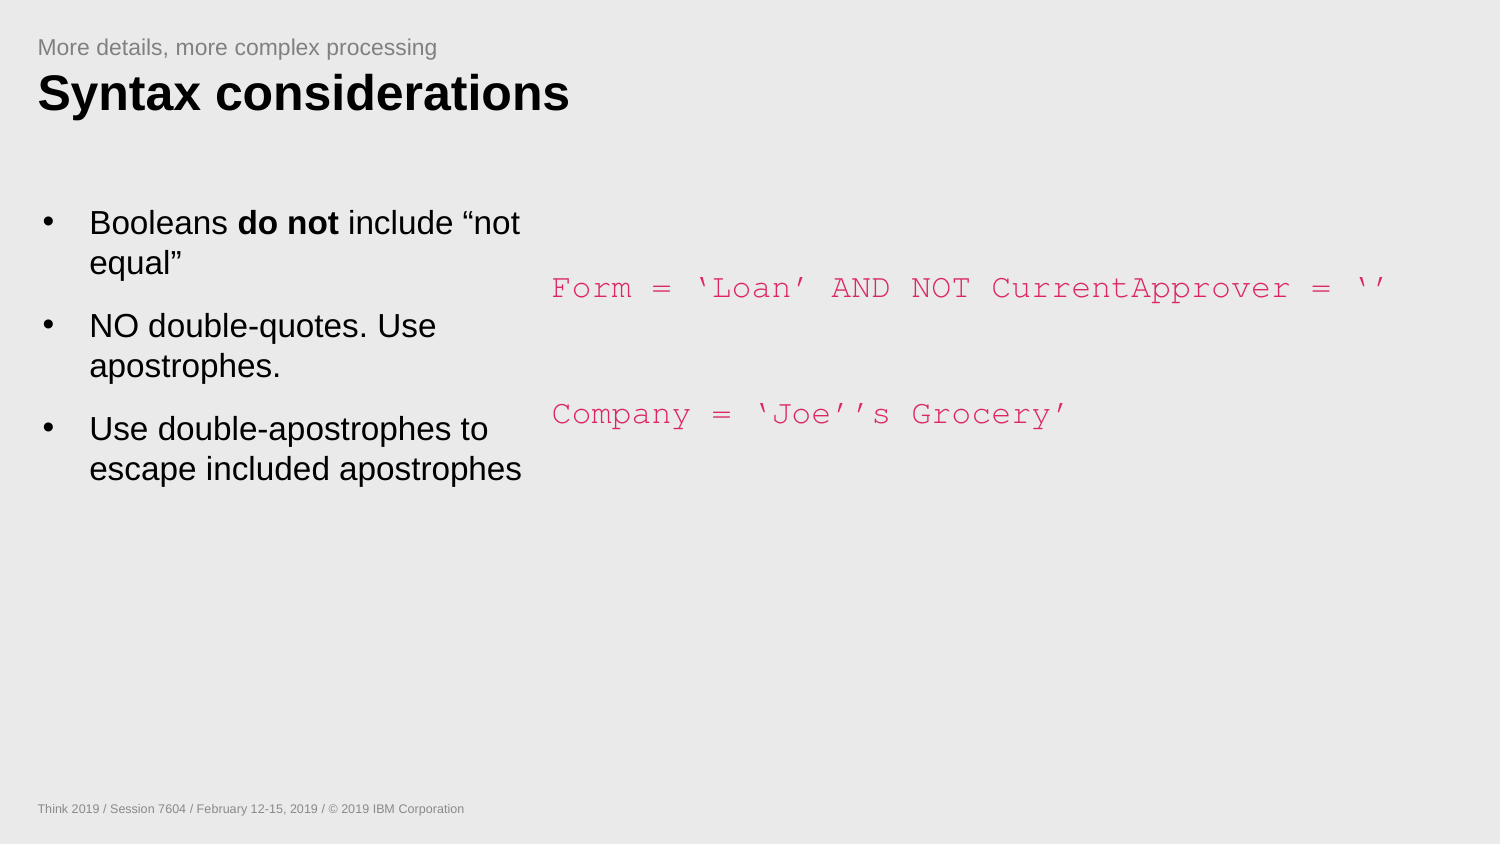

More details, more complex processing
# Syntax considerations
Booleans do not include “not equal”
NO double-quotes. Use apostrophes.
Use double-apostrophes to escape included apostrophes

Form = ‘Loan’ AND NOT CurrentApprover = ‘’

Company = ‘Joe’’s Grocery’

Think 2019 / Session 7604 / February 12-15, 2019 / © 2019 IBM Corporation